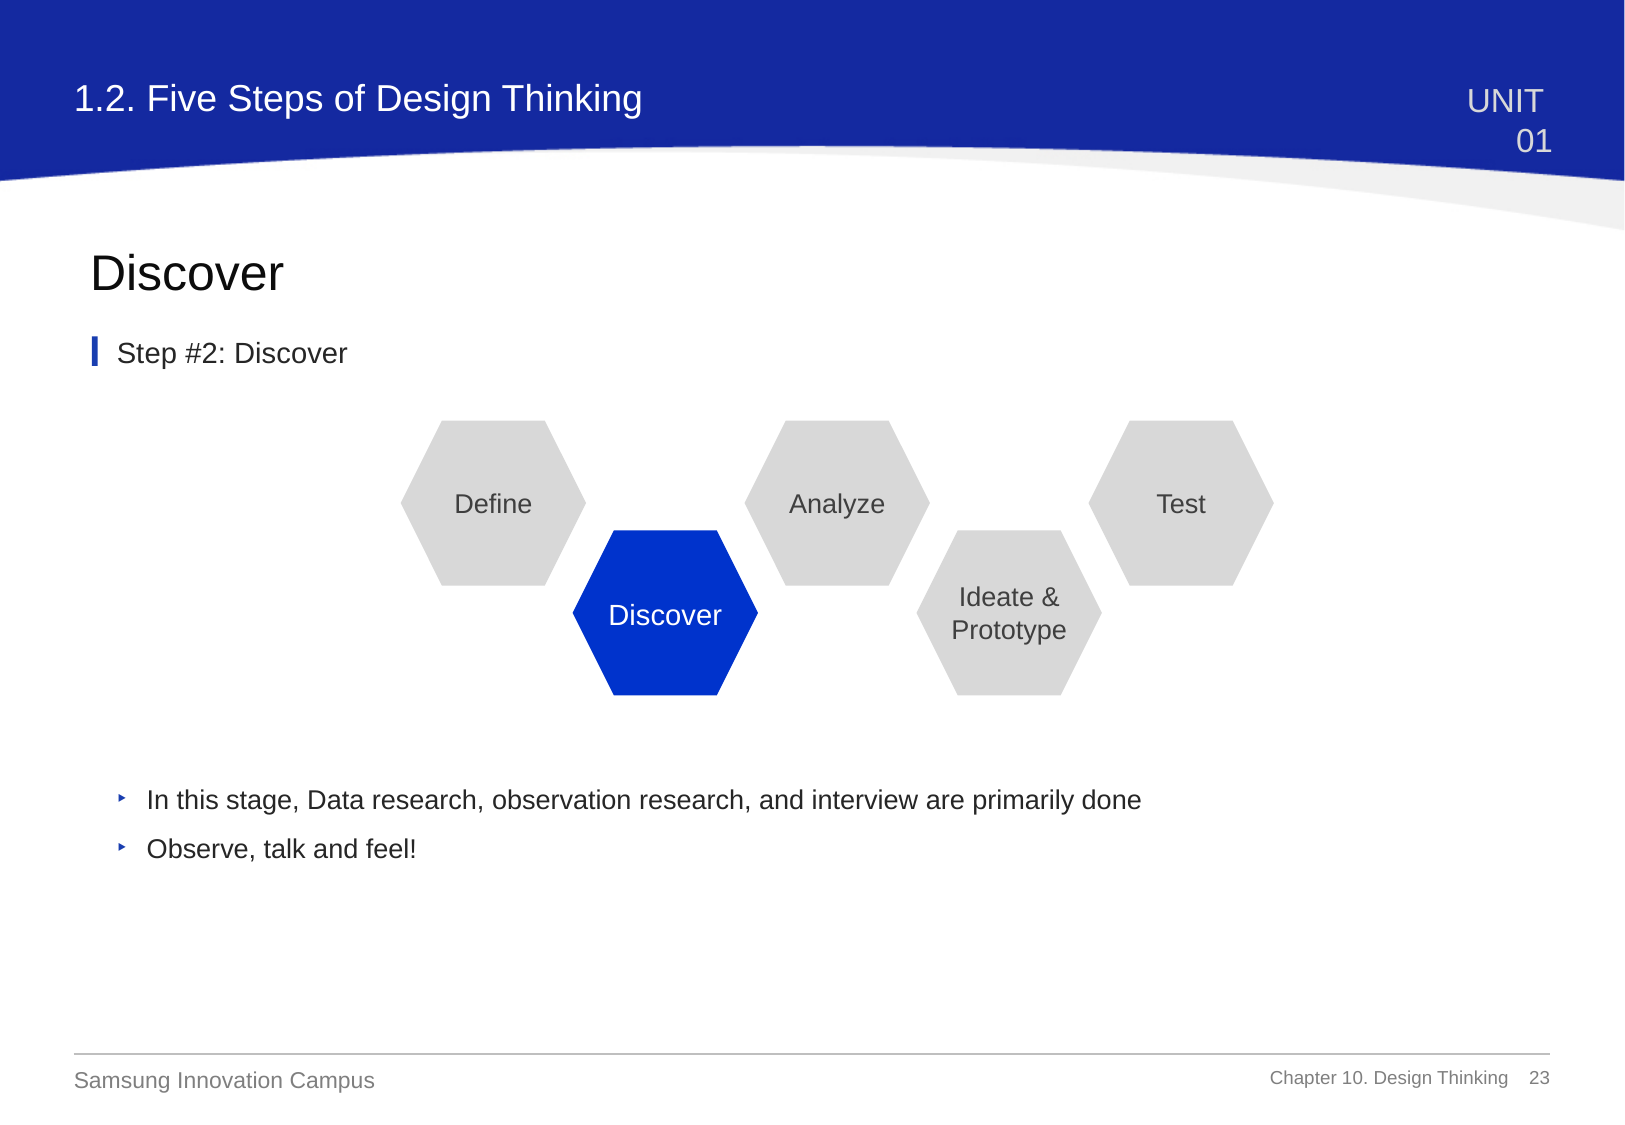

1.2. Five Steps of Design Thinking
UNIT  01
Discover
Step #2: Discover

Define
Analyze
Test

Discover
Ideate & Prototype
In this stage, Data research, observation research, and interview are primarily done
Observe, talk and feel!